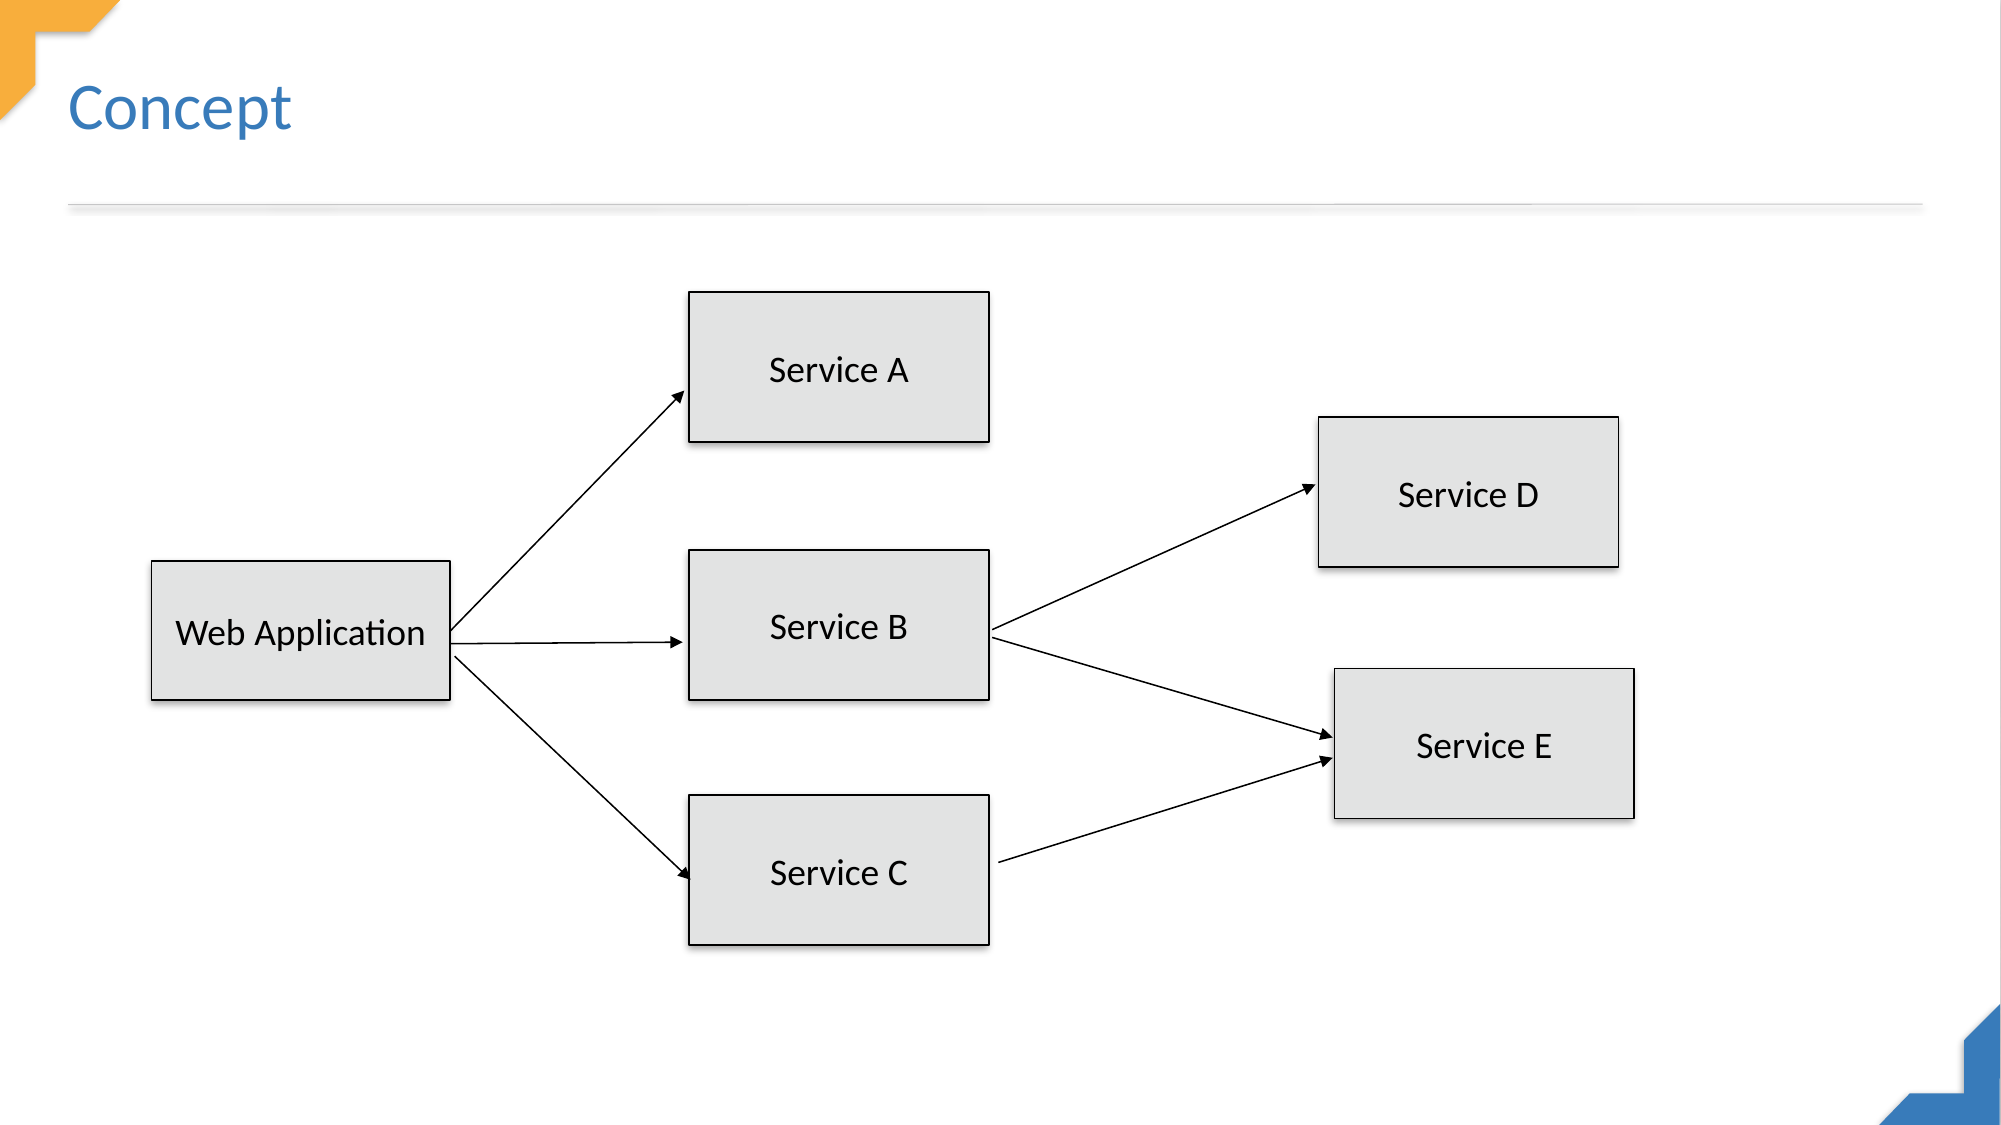

Concept

Service A
Service D
Service B
Web Application
Service E
Service C